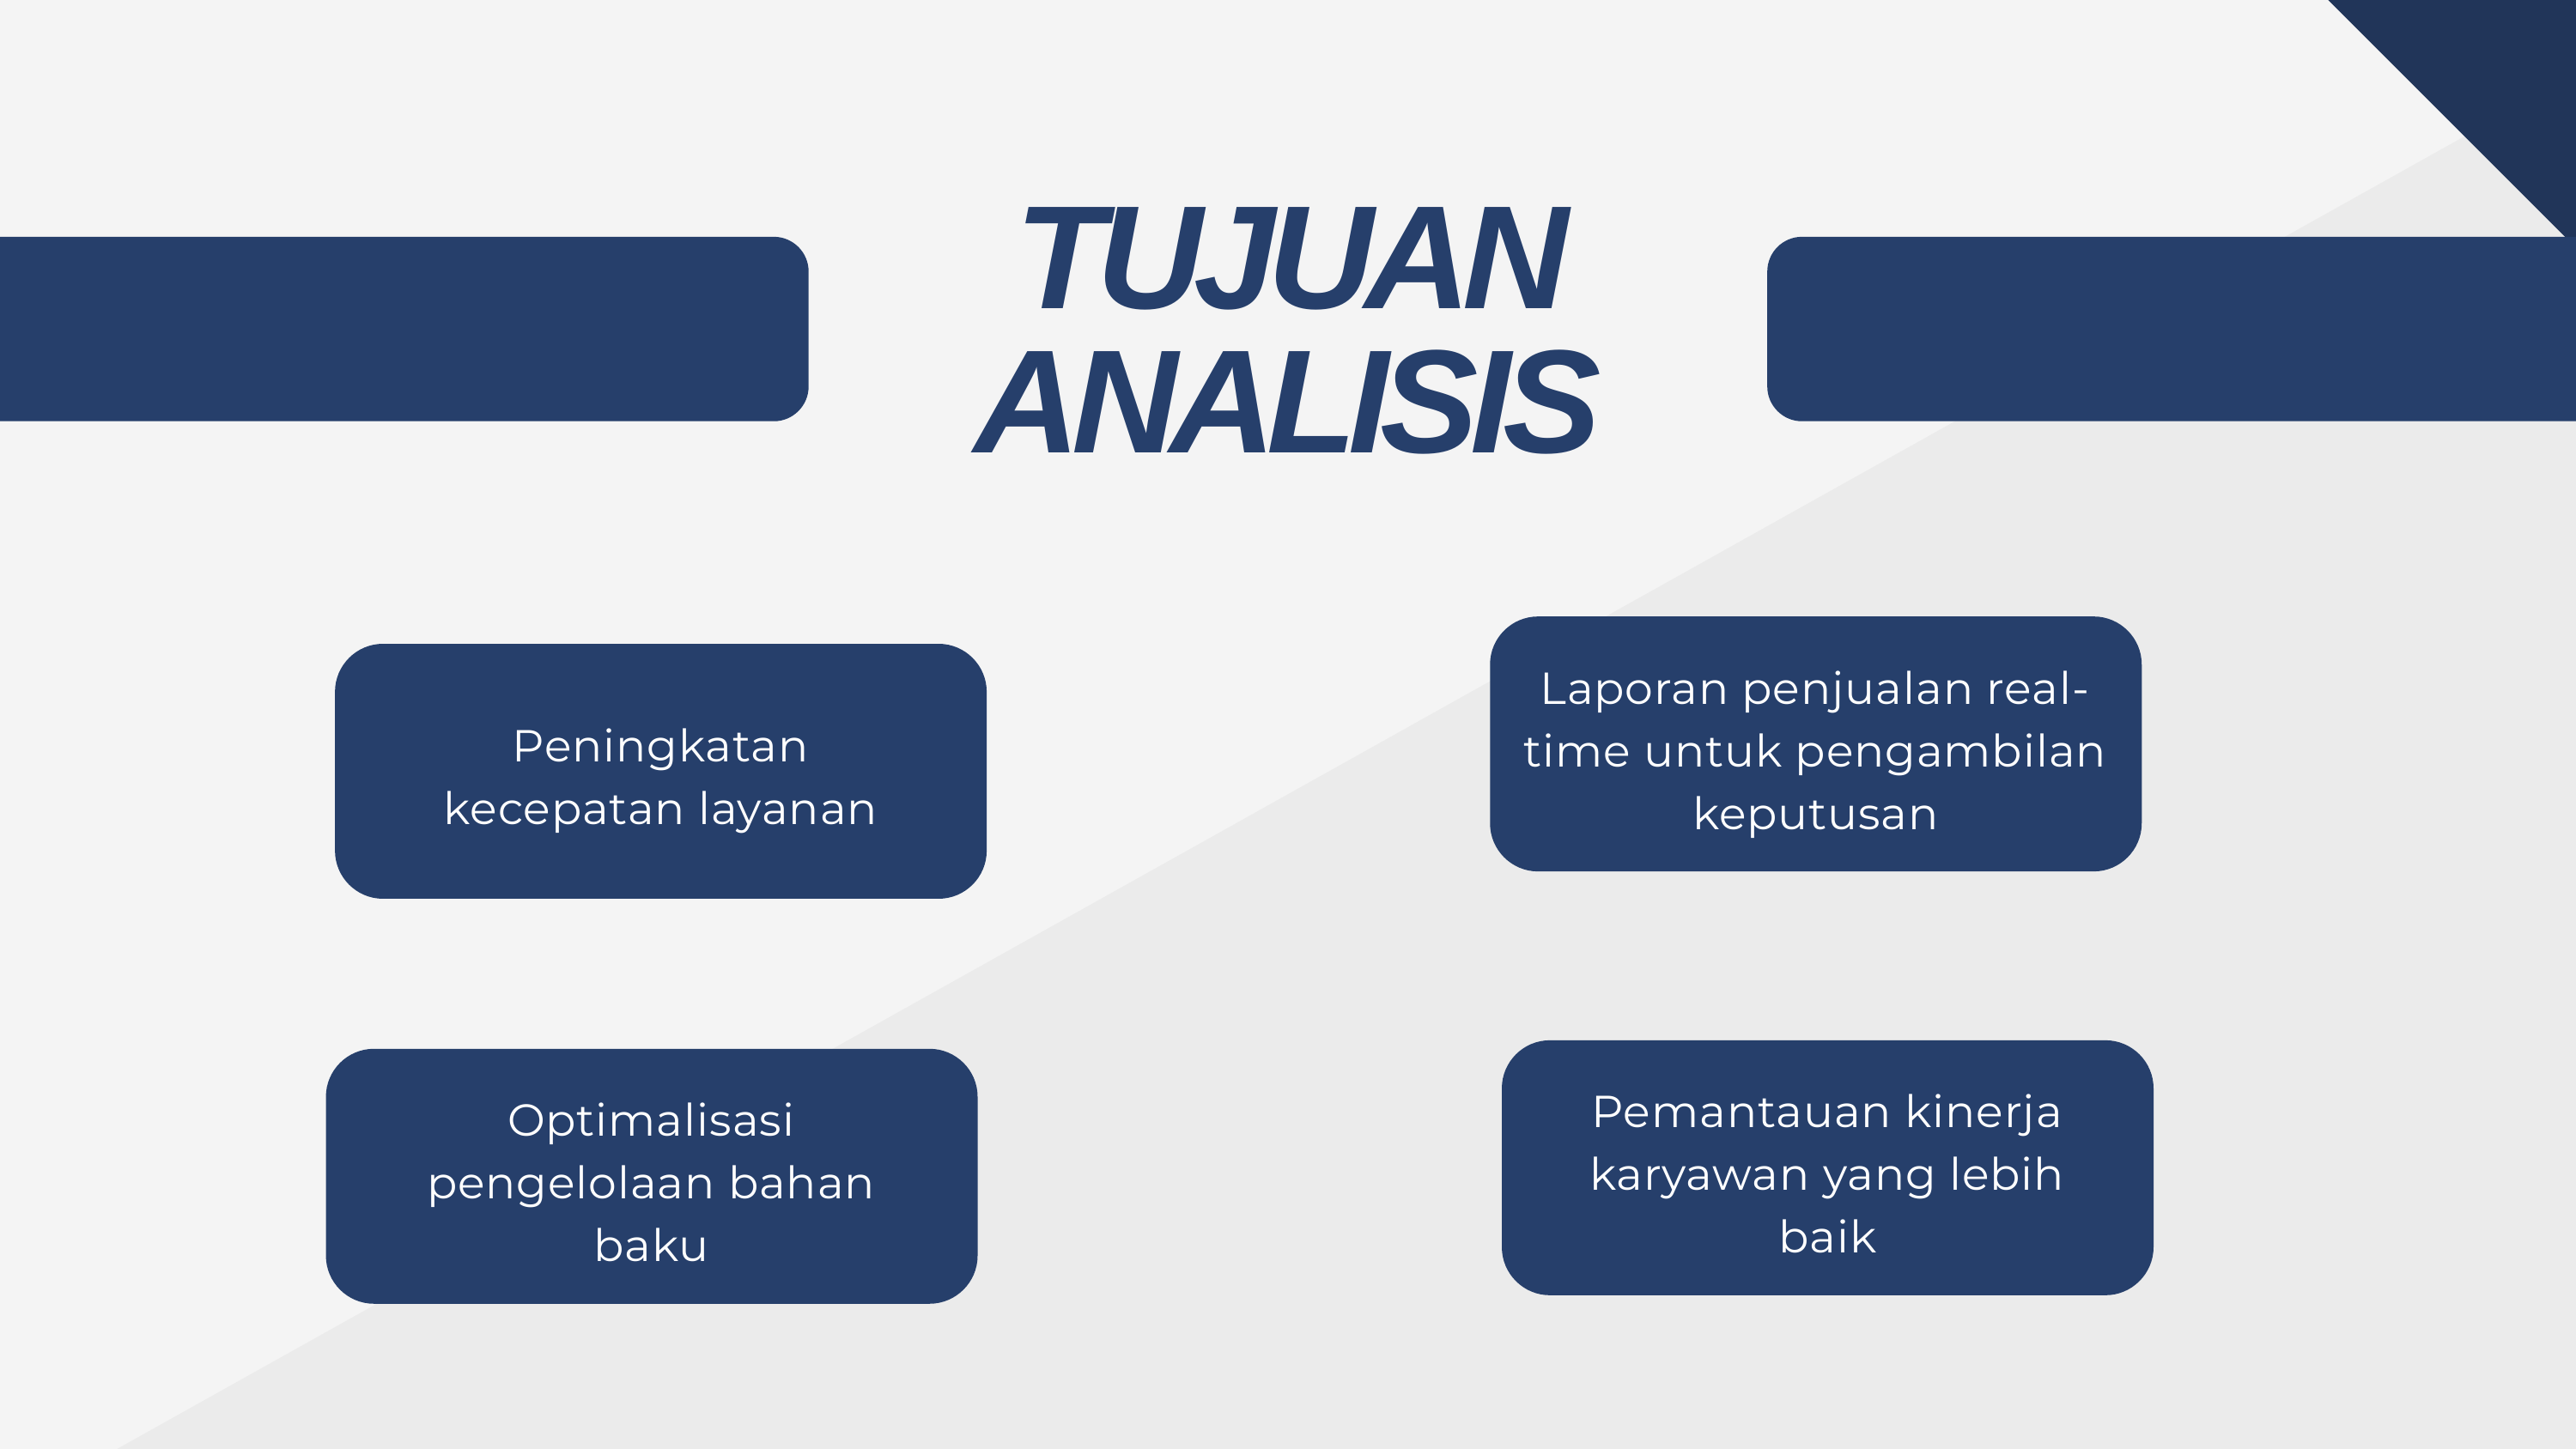

TUJUAN ANALISIS

Laporan penjualan real-time untuk pengambilan keputusan
Peningkatan kecepatan layanan

Pemantauan kinerja karyawan yang lebih baik
Optimalisasi pengelolaan bahan baku